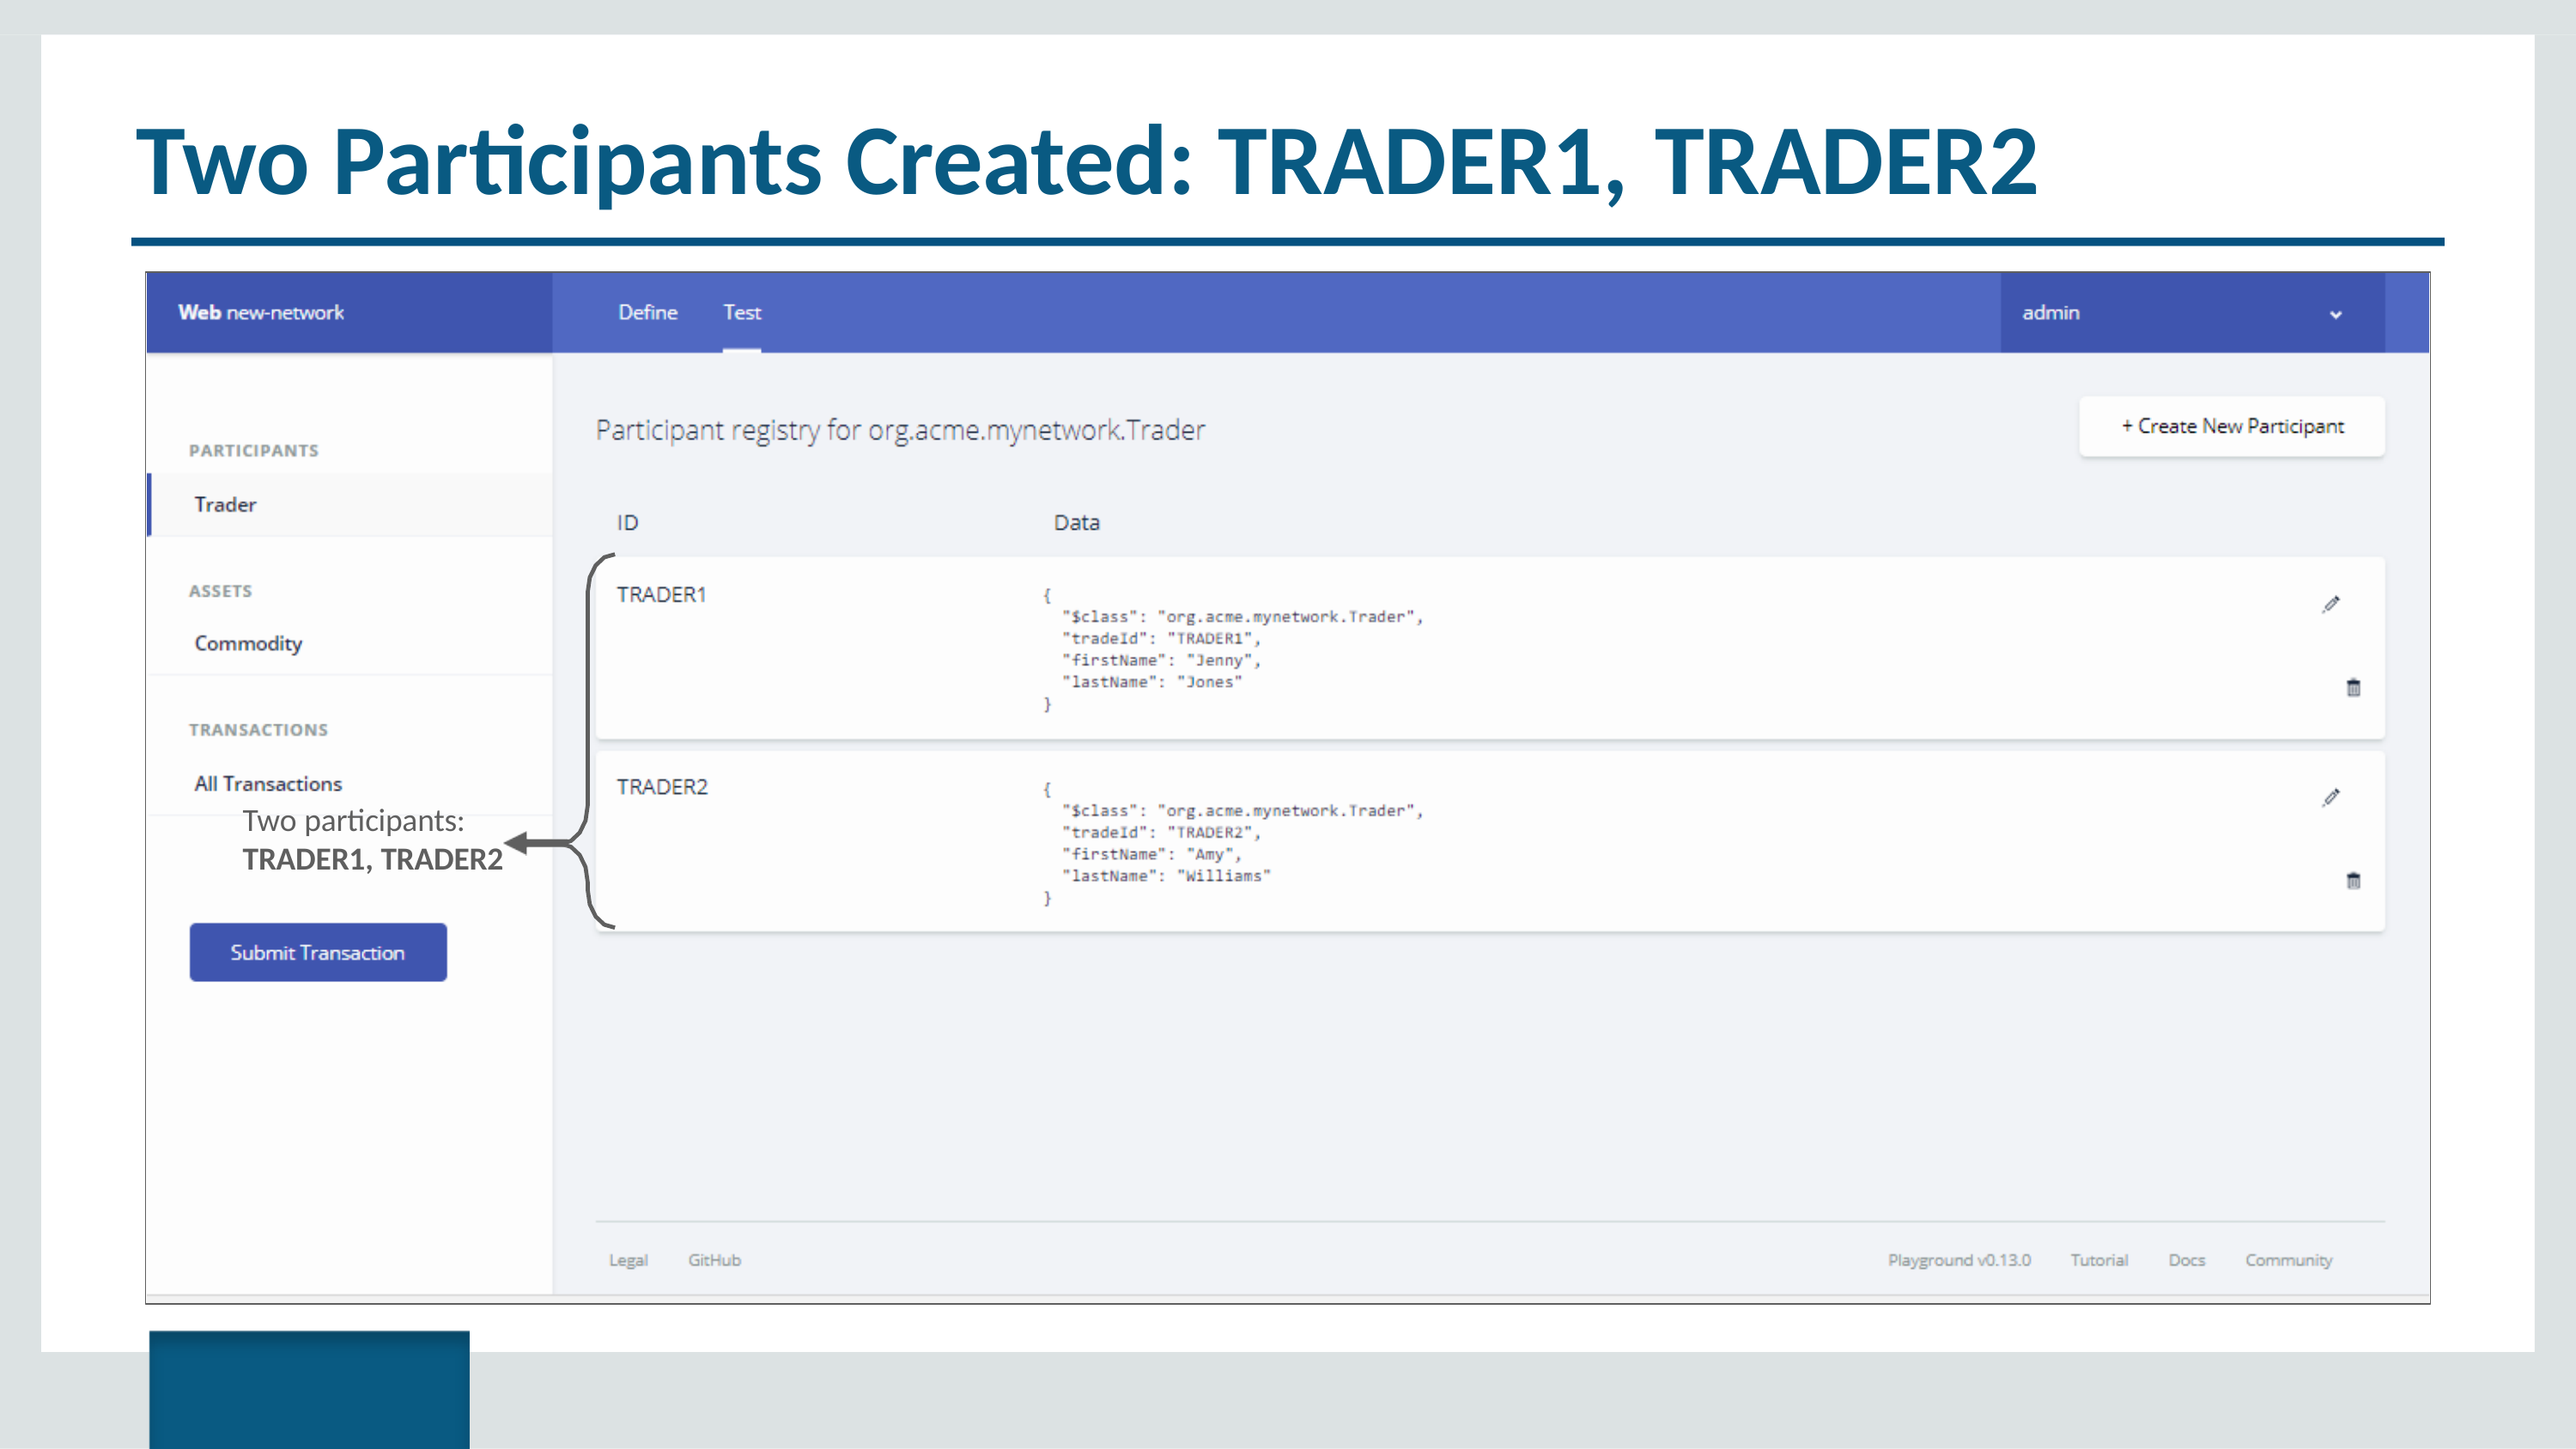

# Two Participants Created: TRADER1, TRADER2

Two participants:
TRADER1, TRADER2